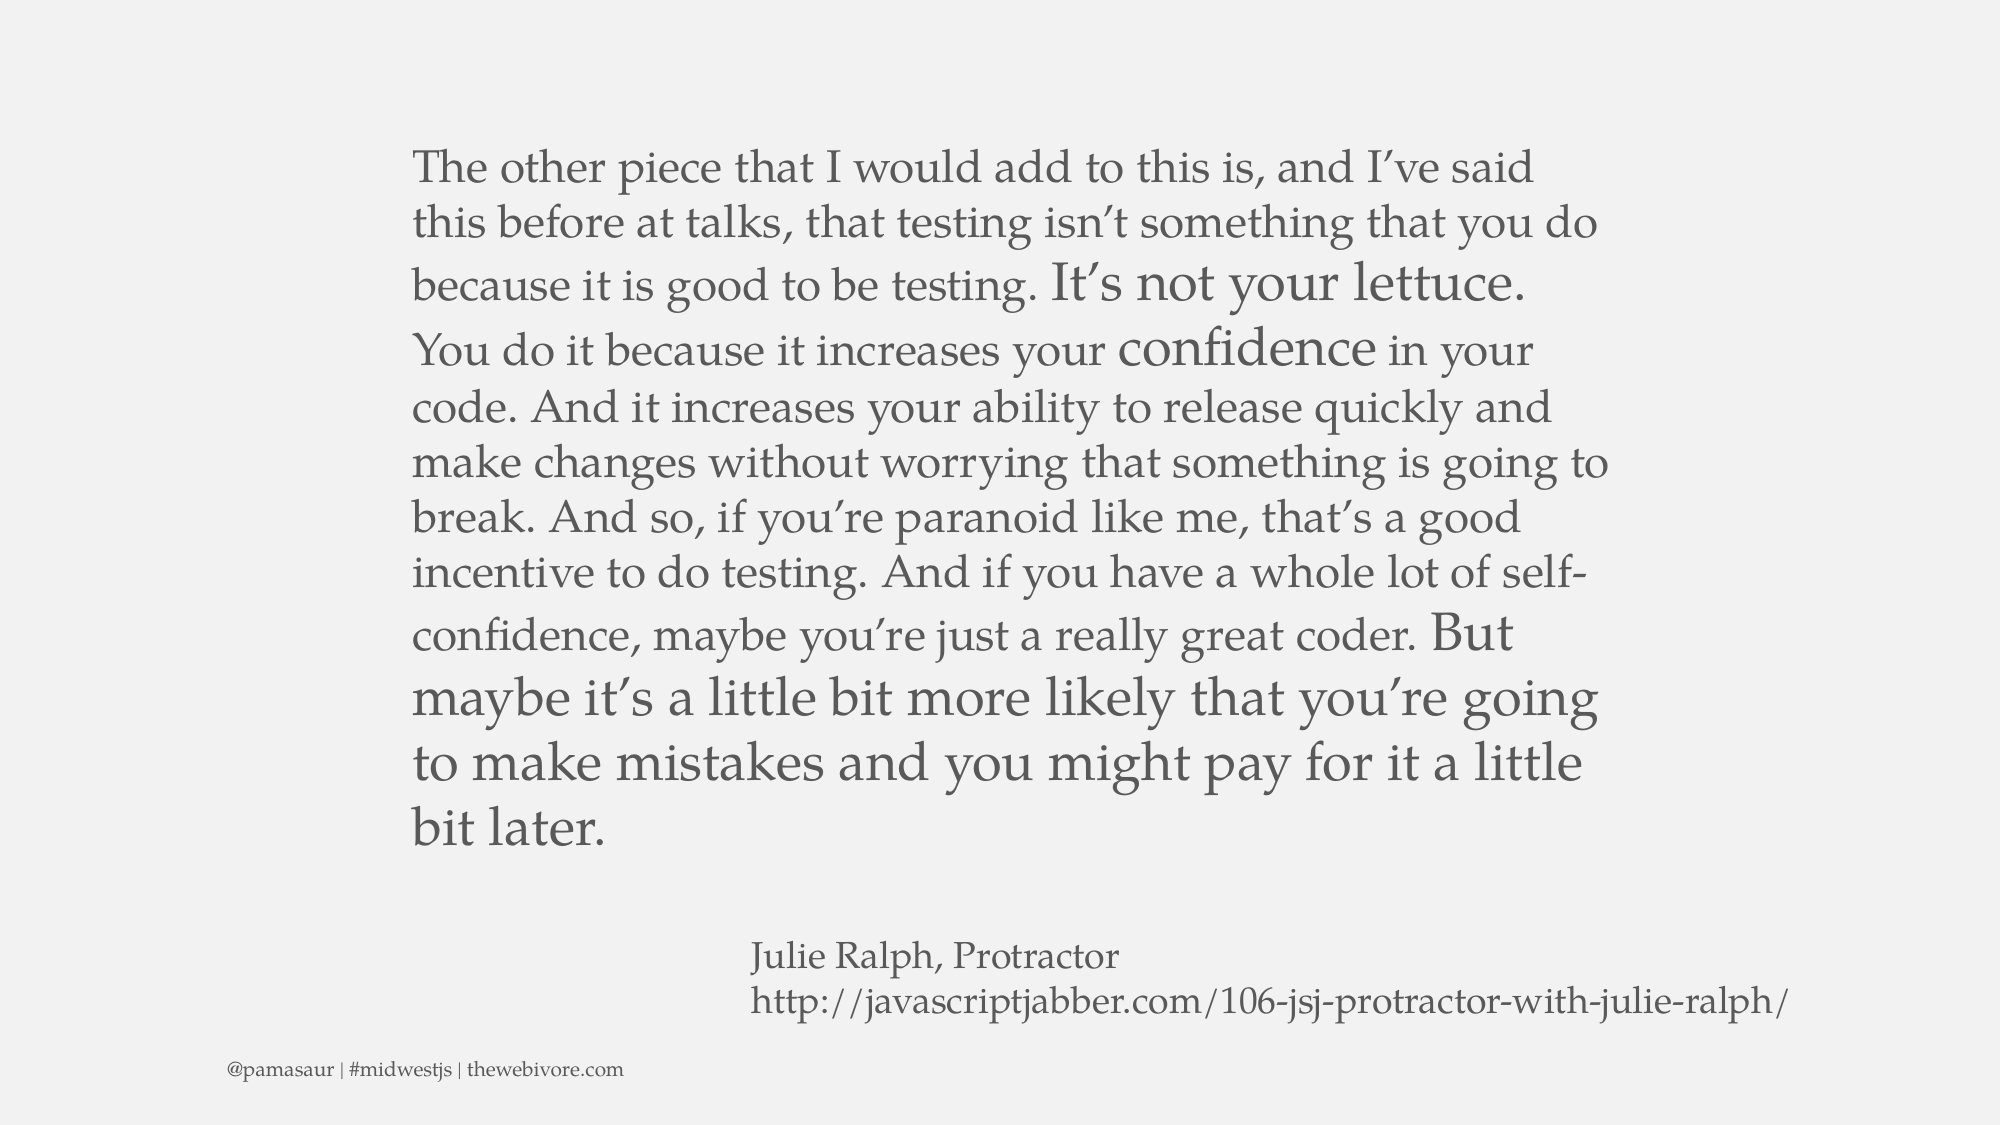

The other piece that I would add to this is, and I’ve said this before at talks, that testing isn’t something that you do because it is good to be testing. It’s not your lettuce. You do it because it increases your confidence in your code. And it increases your ability to release quickly and make changes without worrying that something is going to break. And so, if you’re paranoid like me, that’s a good incentive to do testing. And if you have a whole lot of self-confidence, maybe you’re just a really great coder. But maybe it’s a little bit more likely that you’re going to make mistakes and you might pay for it a little bit later.
Julie Ralph, Protractor
http://javascriptjabber.com/106-jsj-protractor-with-julie-ralph/
@pamasaur | #midwestjs | thewebivore.com